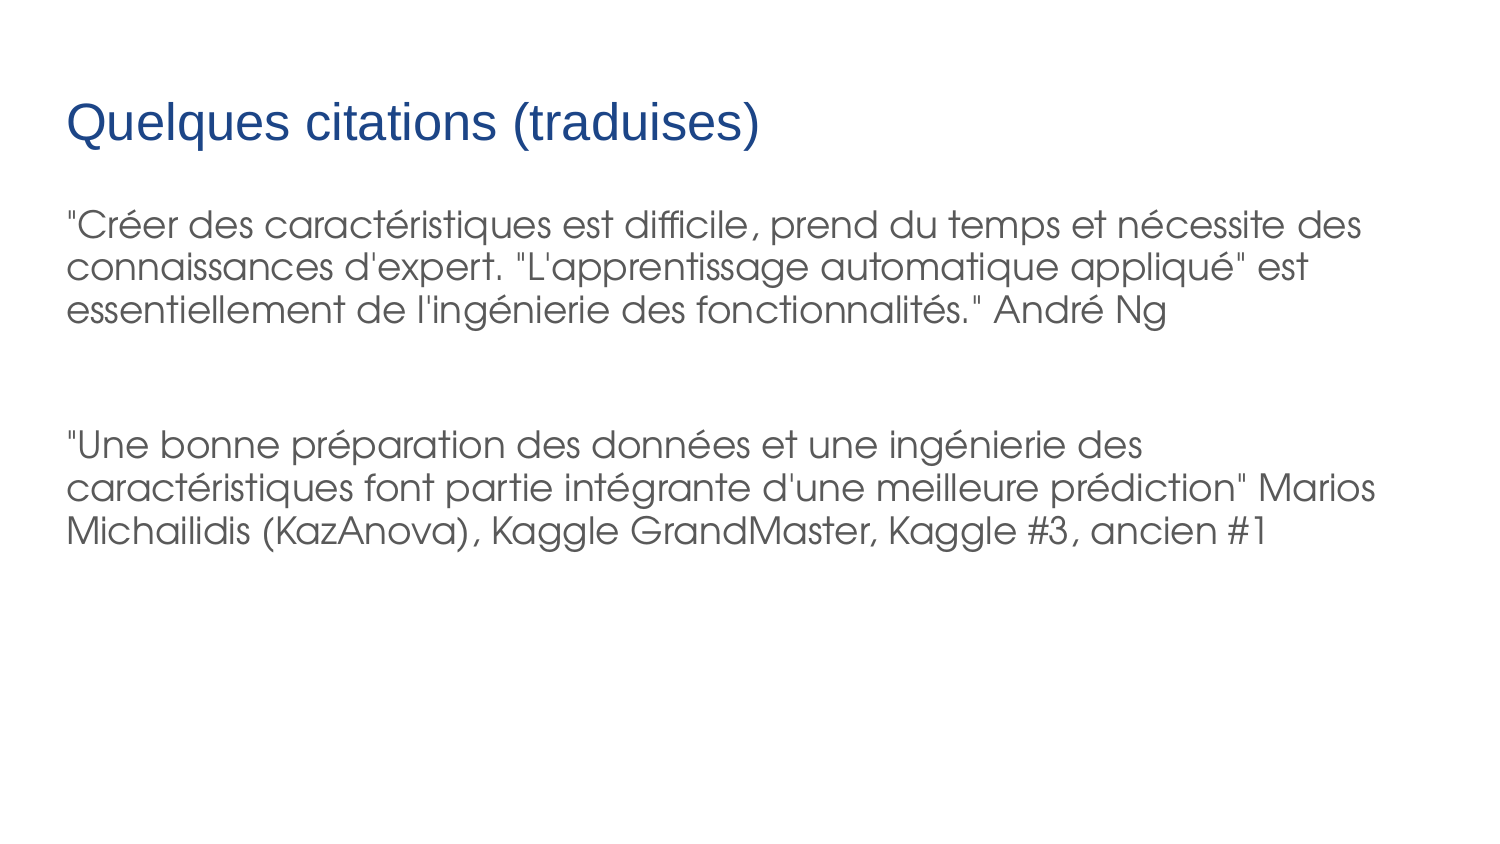

# Quelques citations (traduises)
"Créer des caractéristiques est difficile, prend du temps et nécessite des connaissances d'expert. "L'apprentissage automatique appliqué" est essentiellement de l'ingénierie des fonctionnalités." André Ng

"Une bonne préparation des données et une ingénierie des caractéristiques font partie intégrante d'une meilleure prédiction" Marios Michailidis (KazAnova), Kaggle GrandMaster, Kaggle #3, ancien #1